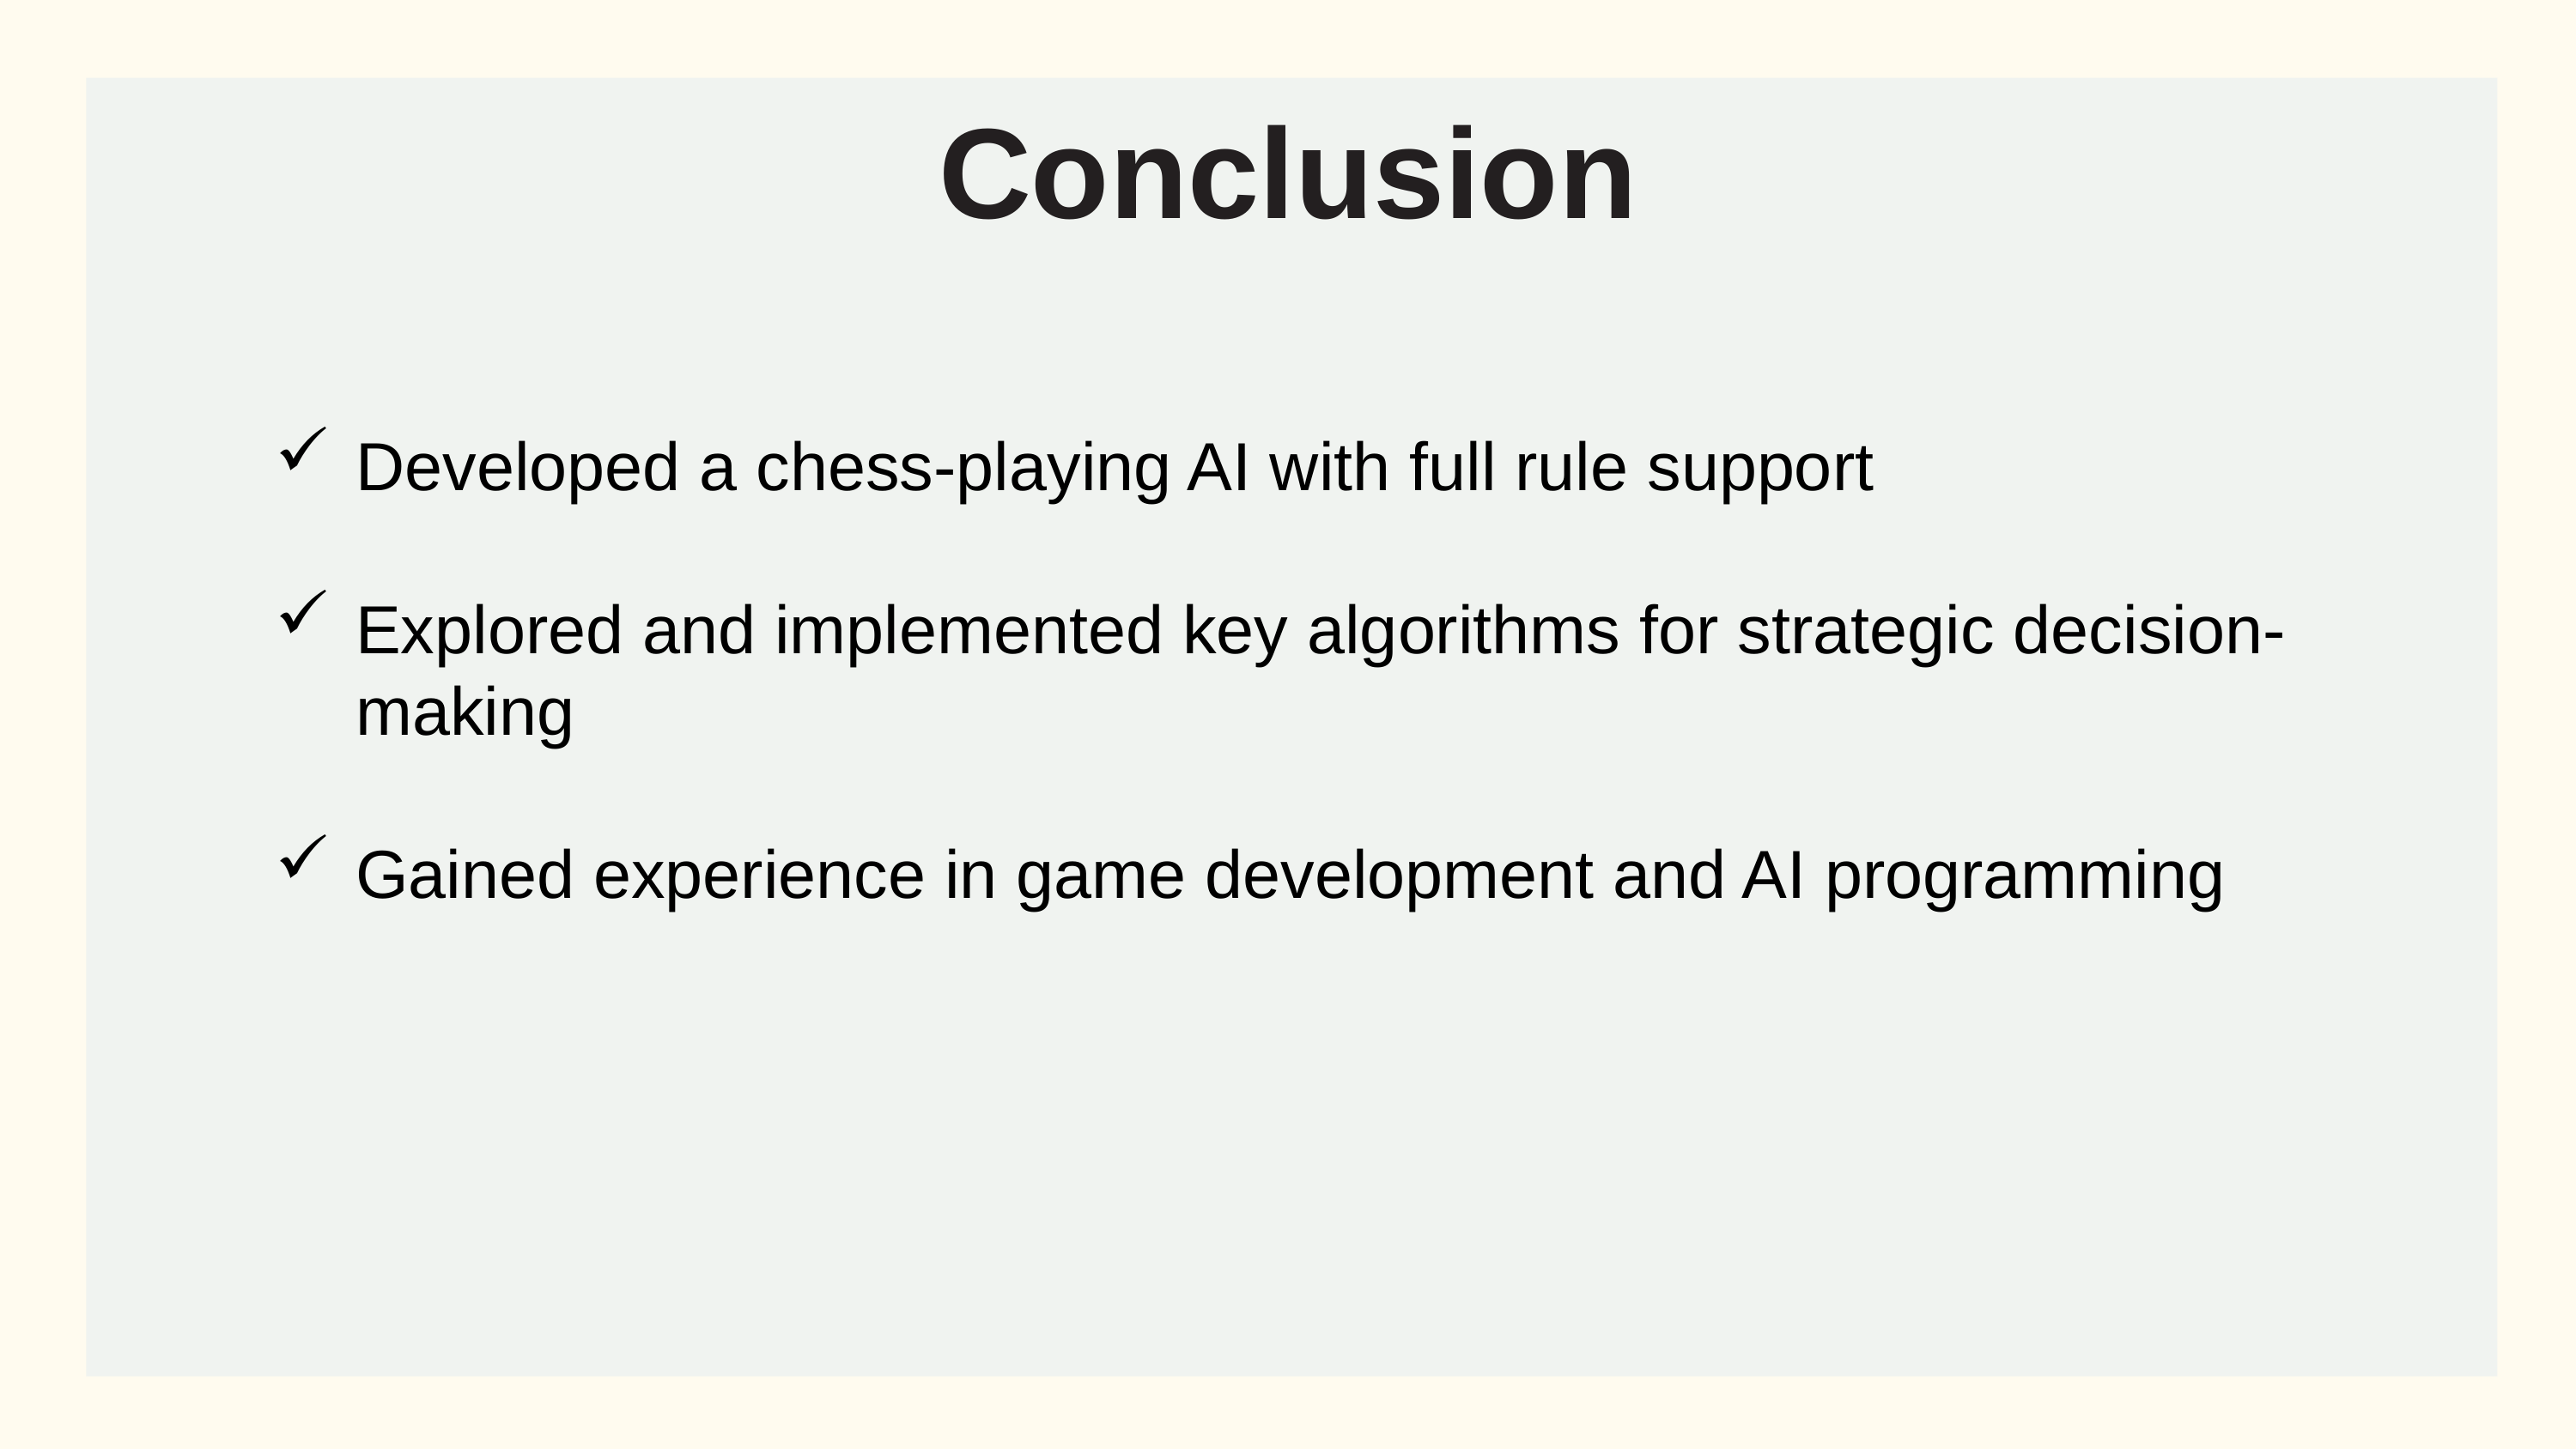

Conclusion
Developed a chess-playing AI with full rule support

Explored and implemented key algorithms for strategic decision-making

Gained experience in game development and AI programming